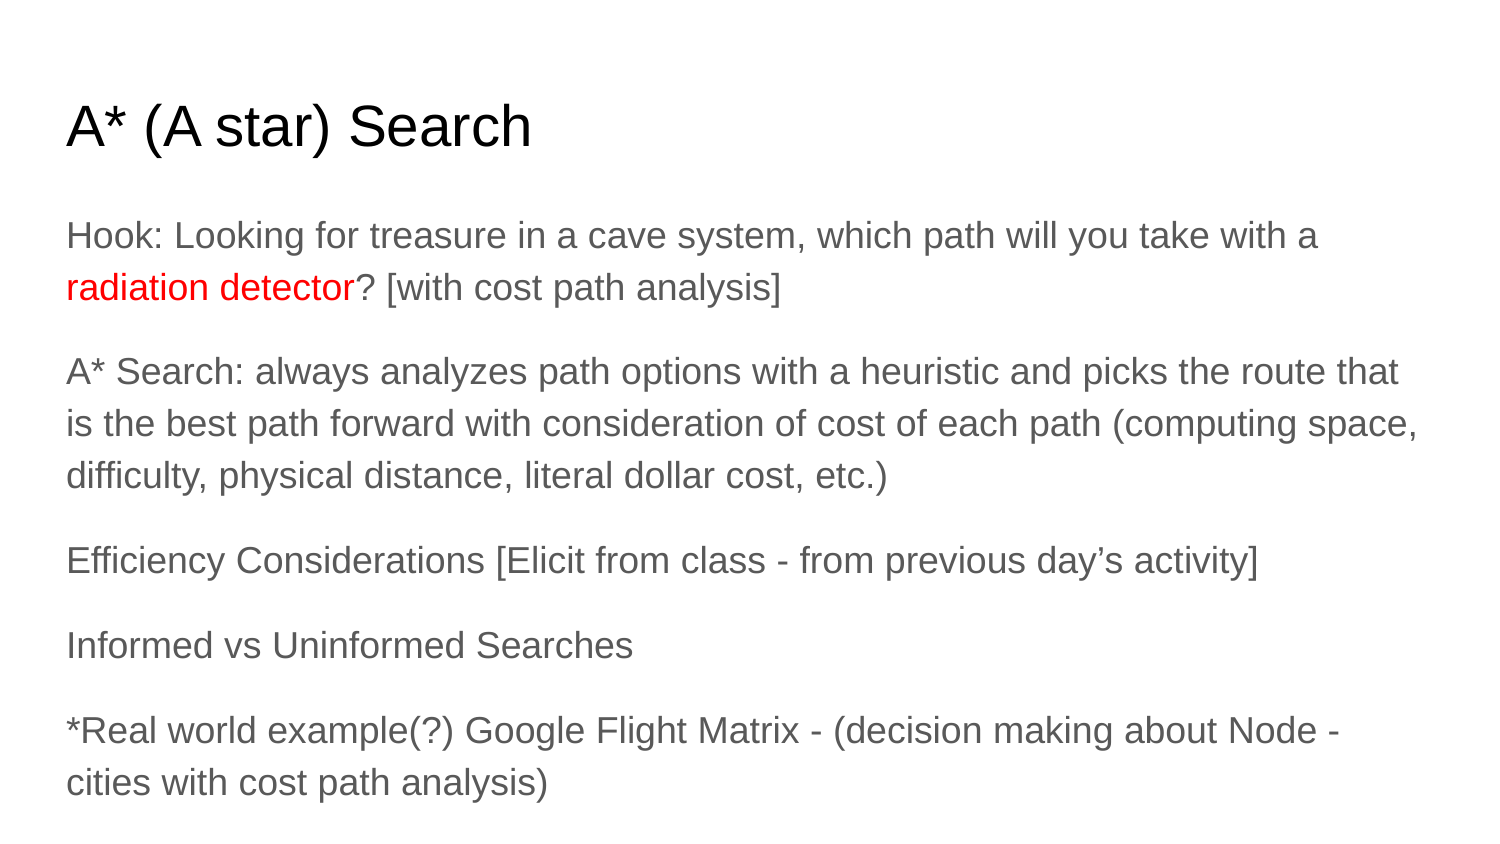

# A* (A star) Search
Hook: Looking for treasure in a cave system, which path will you take with a  radiation detector? [with cost path analysis]
A* Search: always analyzes path options with a heuristic and picks the route that is the best path forward with consideration of cost of each path (computing space, difficulty, physical distance, literal dollar cost, etc.)
Efficiency Considerations [Elicit from class - from previous day’s activity]
Informed vs Uninformed Searches
*Real world example(?) Google Flight Matrix - (decision making about Node - cities with cost path analysis)